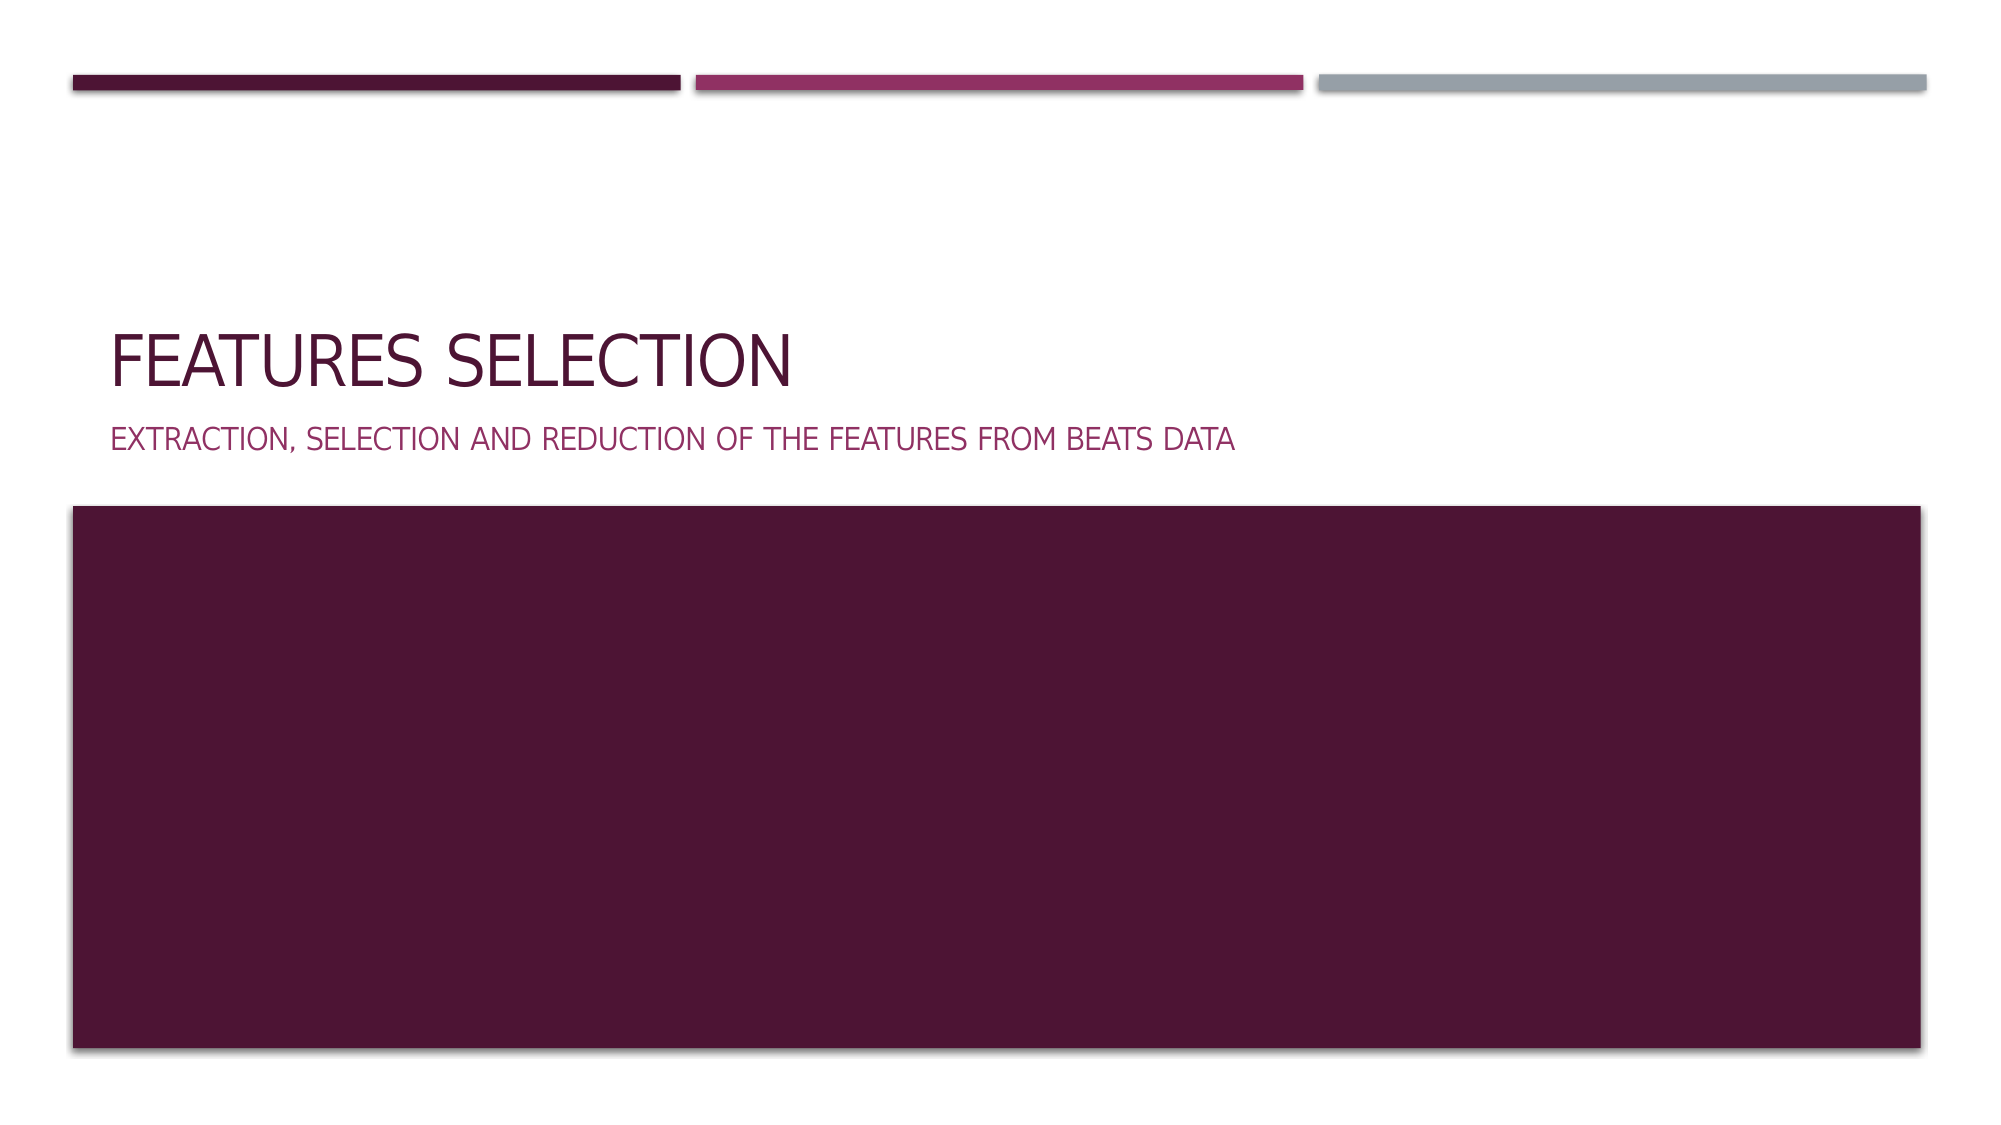

# FEATURES SELECTION
Extraction, selection and reduction of the features from beats data